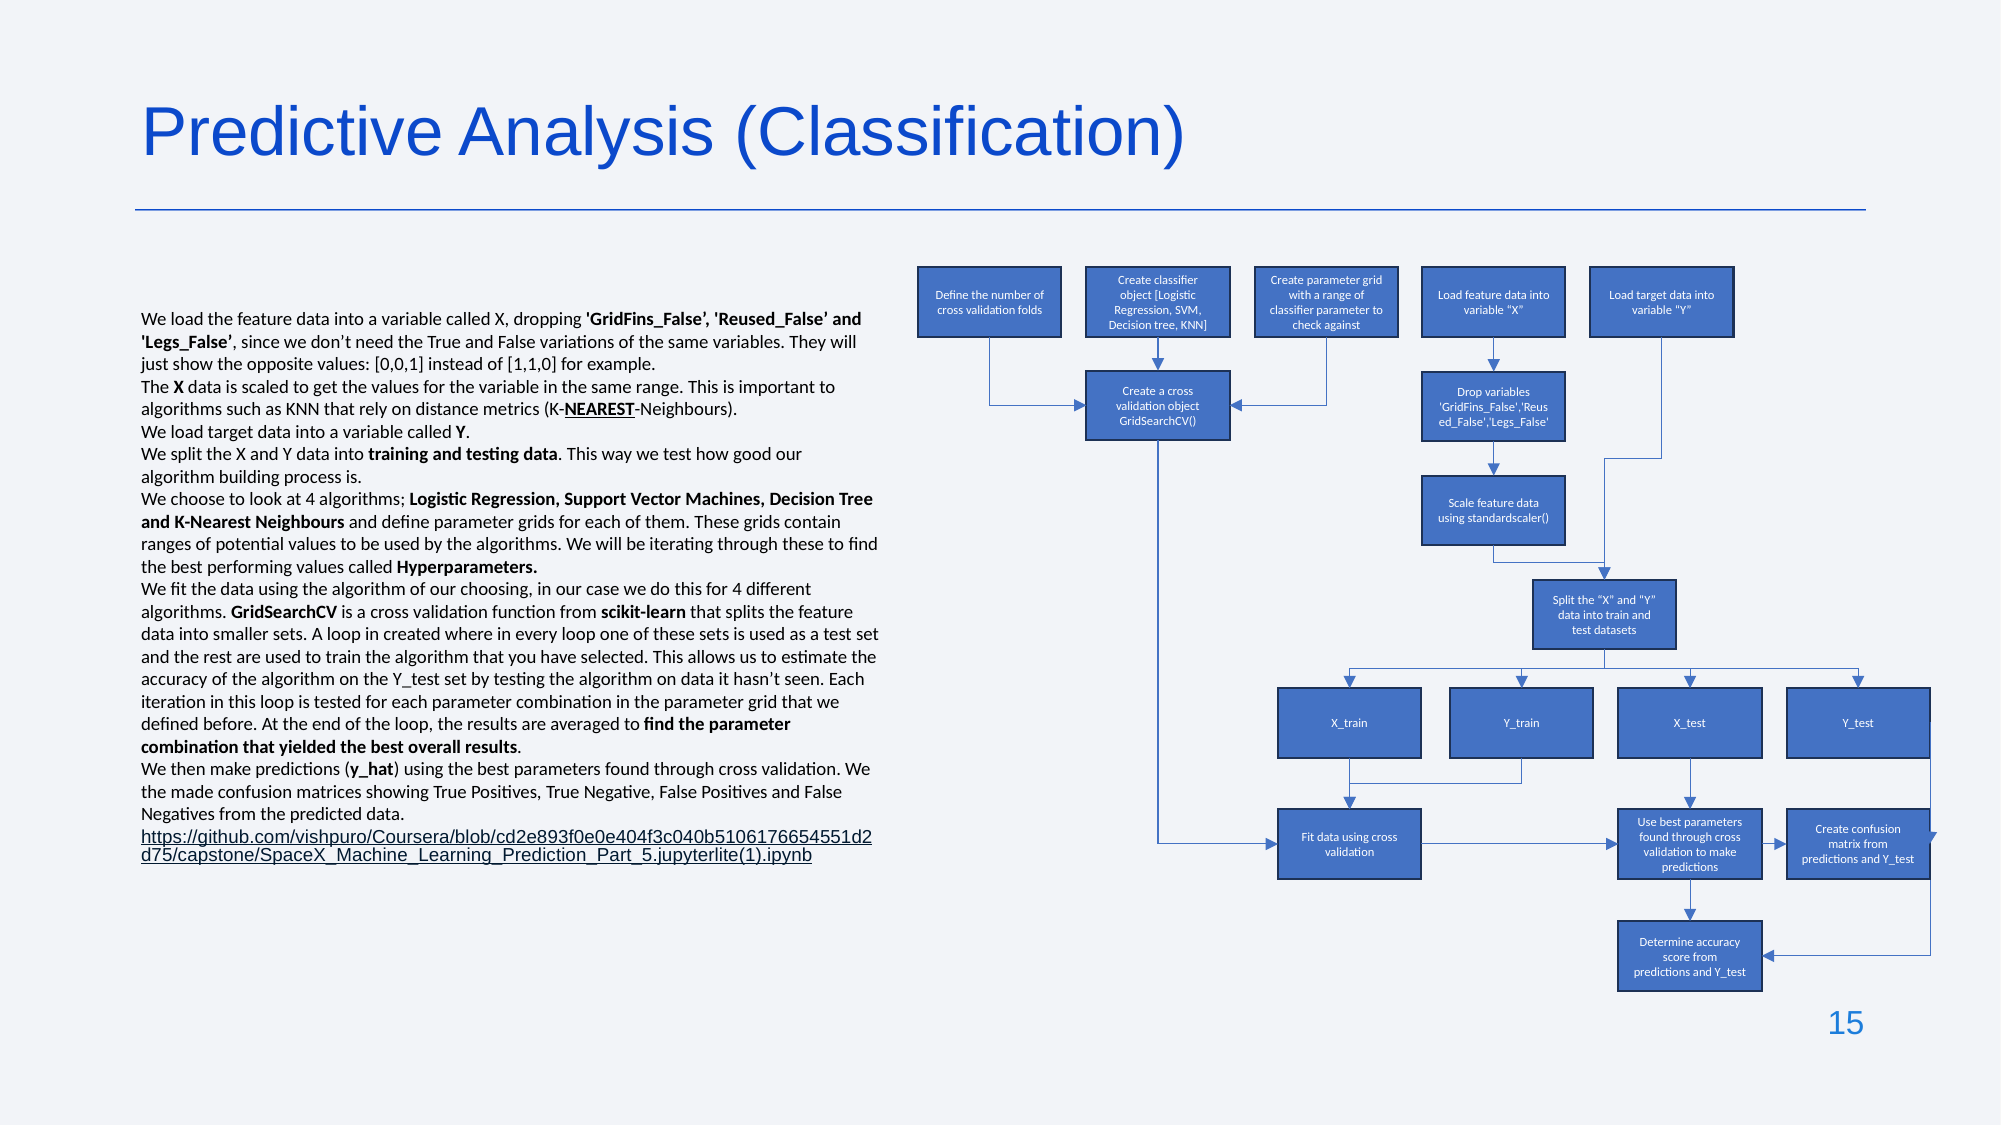

Predictive Analysis (Classification)
Define the number of cross validation folds
Create classifier object [Logistic Regression, SVM, Decision tree, KNN]
Create parameter grid with a range of classifier parameter to check against
Load feature data into variable “X”
Load target data into variable “Y”
We load the feature data into a variable called X, dropping 'GridFins_False’, 'Reused_False’ and 'Legs_False’, since we don’t need the True and False variations of the same variables. They will just show the opposite values: [0,0,1] instead of [1,1,0] for example.
The X data is scaled to get the values for the variable in the same range. This is important to algorithms such as KNN that rely on distance metrics (K-NEAREST-Neighbours).
We load target data into a variable called Y.
We split the X and Y data into training and testing data. This way we test how good our algorithm building process is.
We choose to look at 4 algorithms; Logistic Regression, Support Vector Machines, Decision Tree and K-Nearest Neighbours and define parameter grids for each of them. These grids contain ranges of potential values to be used by the algorithms. We will be iterating through these to find the best performing values called Hyperparameters.
We fit the data using the algorithm of our choosing, in our case we do this for 4 different algorithms. GridSearchCV is a cross validation function from scikit-learn that splits the feature data into smaller sets. A loop in created where in every loop one of these sets is used as a test set and the rest are used to train the algorithm that you have selected. This allows us to estimate the accuracy of the algorithm on the Y_test set by testing the algorithm on data it hasn’t seen. Each iteration in this loop is tested for each parameter combination in the parameter grid that we defined before. At the end of the loop, the results are averaged to find the parameter combination that yielded the best overall results.
We then make predictions (y_hat) using the best parameters found through cross validation. We the made confusion matrices showing True Positives, True Negative, False Positives and False Negatives from the predicted data.
https://github.com/vishpuro/Coursera/blob/cd2e893f0e0e404f3c040b5106176654551d2d75/capstone/SpaceX_Machine_Learning_Prediction_Part_5.jupyterlite(1).ipynb

Create a cross validation object GridSearchCV()
Drop variables 'GridFins_False','Reused_False','Legs_False'
Scale feature data using standardscaler()
Split the “X” and “Y” data into train and test datasets
Y_test
X_test
X_train
Y_train
Fit data using cross validation
Use best parameters found through cross validation to make predictions
Create confusion matrix from predictions and Y_test
Determine accuracy score from predictions and Y_test
15